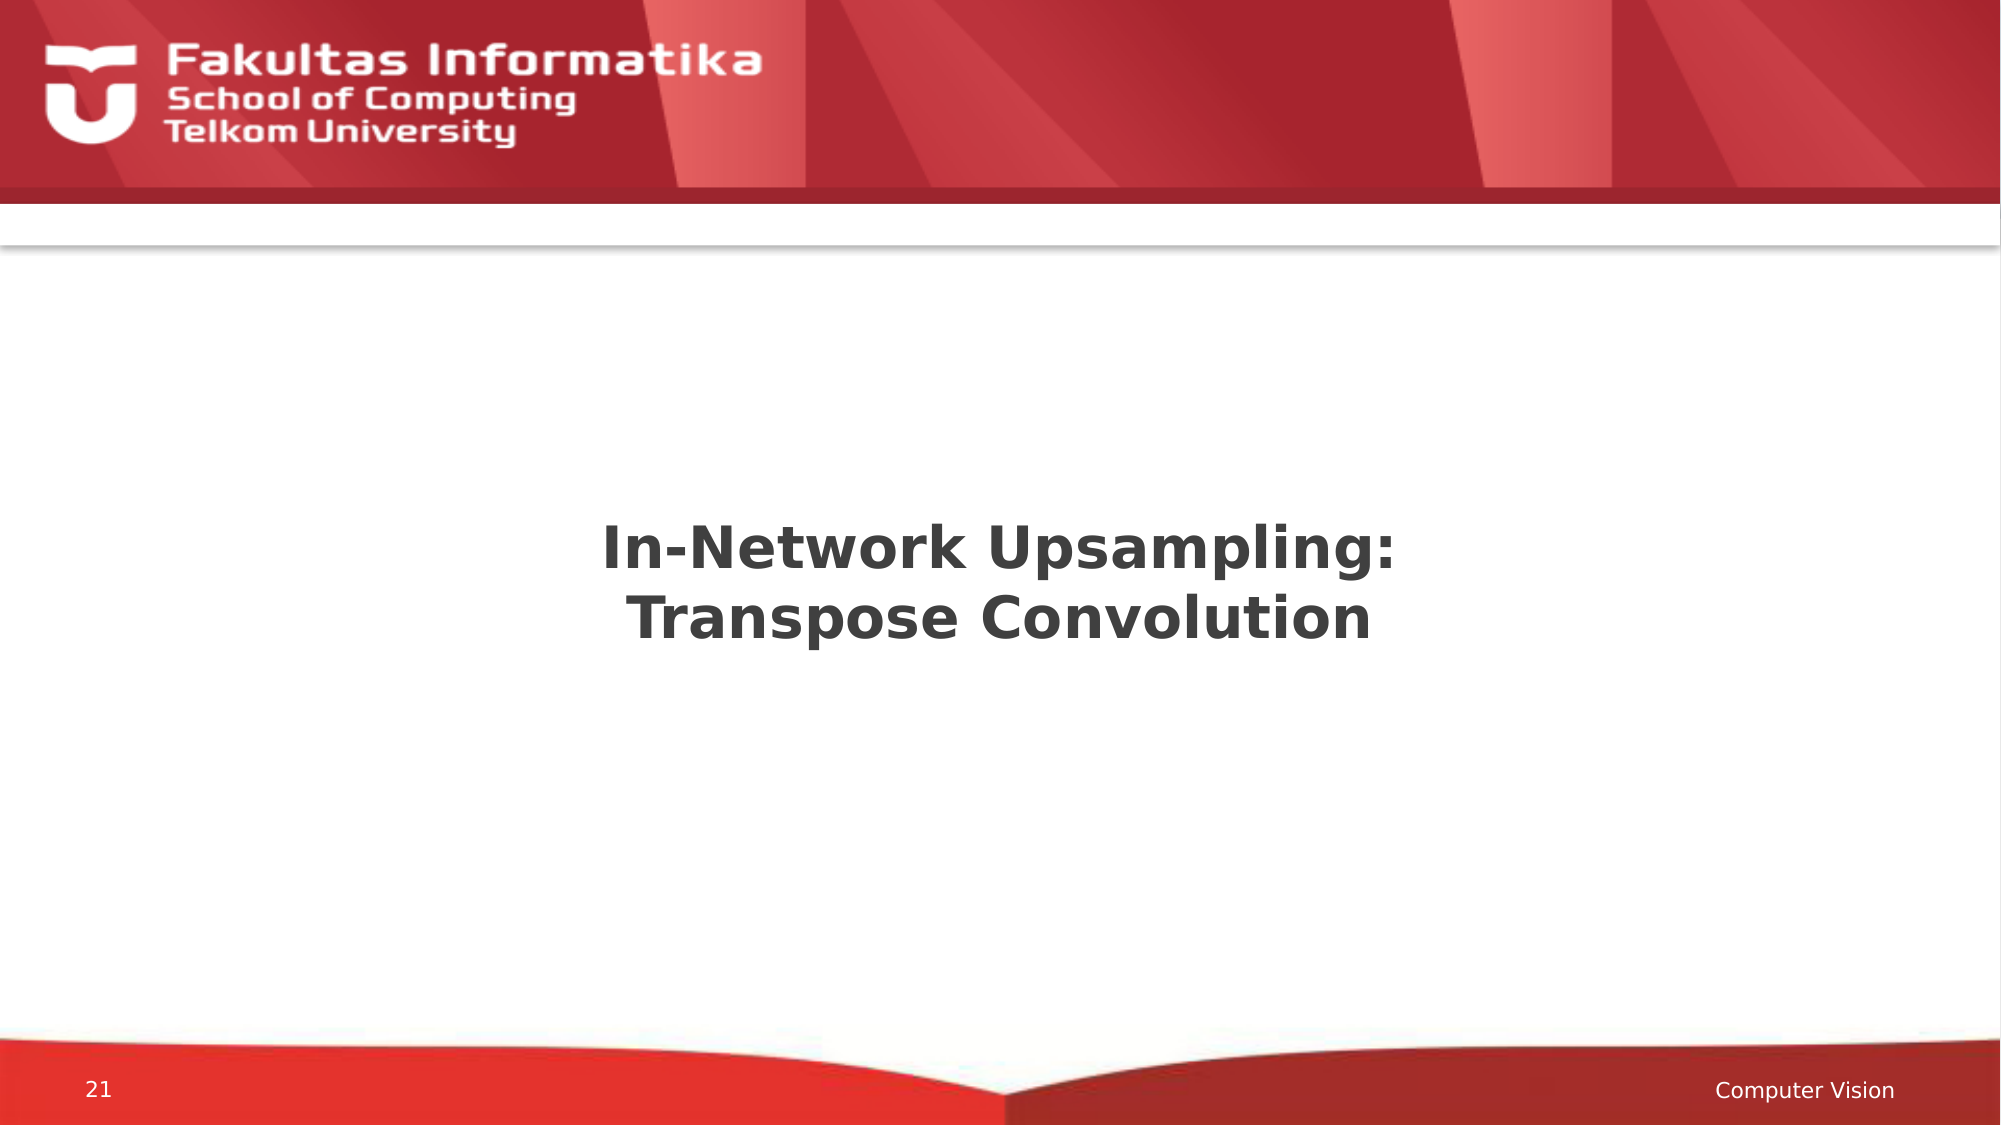

# In-Network Upsampling: Transpose Convolution
Computer Vision
21